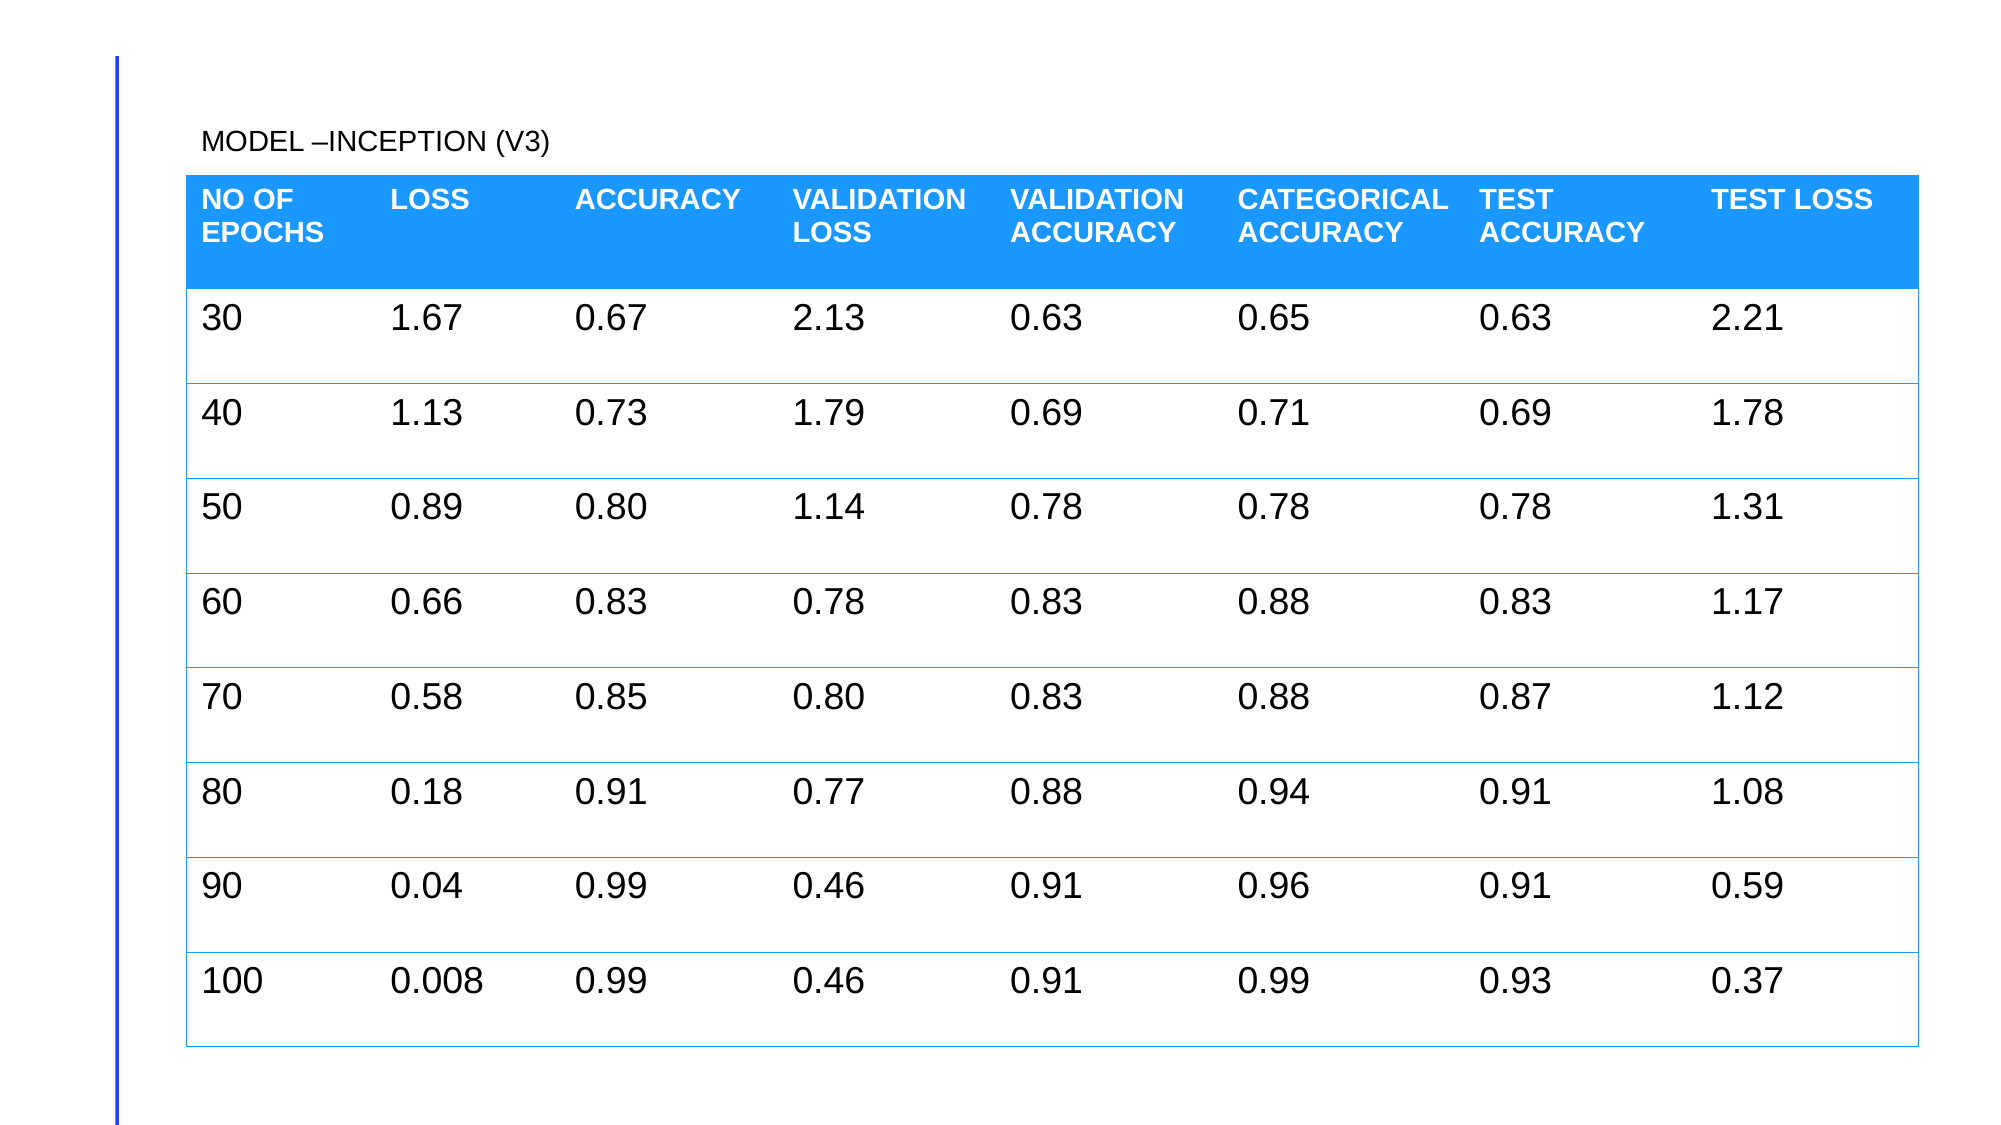

MODEL –INCEPTION (V3)
| NO OF EPOCHS | LOSS | ACCURACY | VALIDATION LOSS | VALIDATION ACCURACY | CATEGORICAL ACCURACY | TEST ACCURACY | TEST LOSS |
| --- | --- | --- | --- | --- | --- | --- | --- |
| 30 | 1.67 | 0.67 | 2.13 | 0.63 | 0.65 | 0.63 | 2.21 |
| 40 | 1.13 | 0.73 | 1.79 | 0.69 | 0.71 | 0.69 | 1.78 |
| 50 | 0.89 | 0.80 | 1.14 | 0.78 | 0.78 | 0.78 | 1.31 |
| 60 | 0.66 | 0.83 | 0.78 | 0.83 | 0.88 | 0.83 | 1.17 |
| 70 | 0.58 | 0.85 | 0.80 | 0.83 | 0.88 | 0.87 | 1.12 |
| 80 | 0.18 | 0.91 | 0.77 | 0.88 | 0.94 | 0.91 | 1.08 |
| 90 | 0.04 | 0.99 | 0.46 | 0.91 | 0.96 | 0.91 | 0.59 |
| 100 | 0.008 | 0.99 | 0.46 | 0.91 | 0.99 | 0.93 | 0.37 |